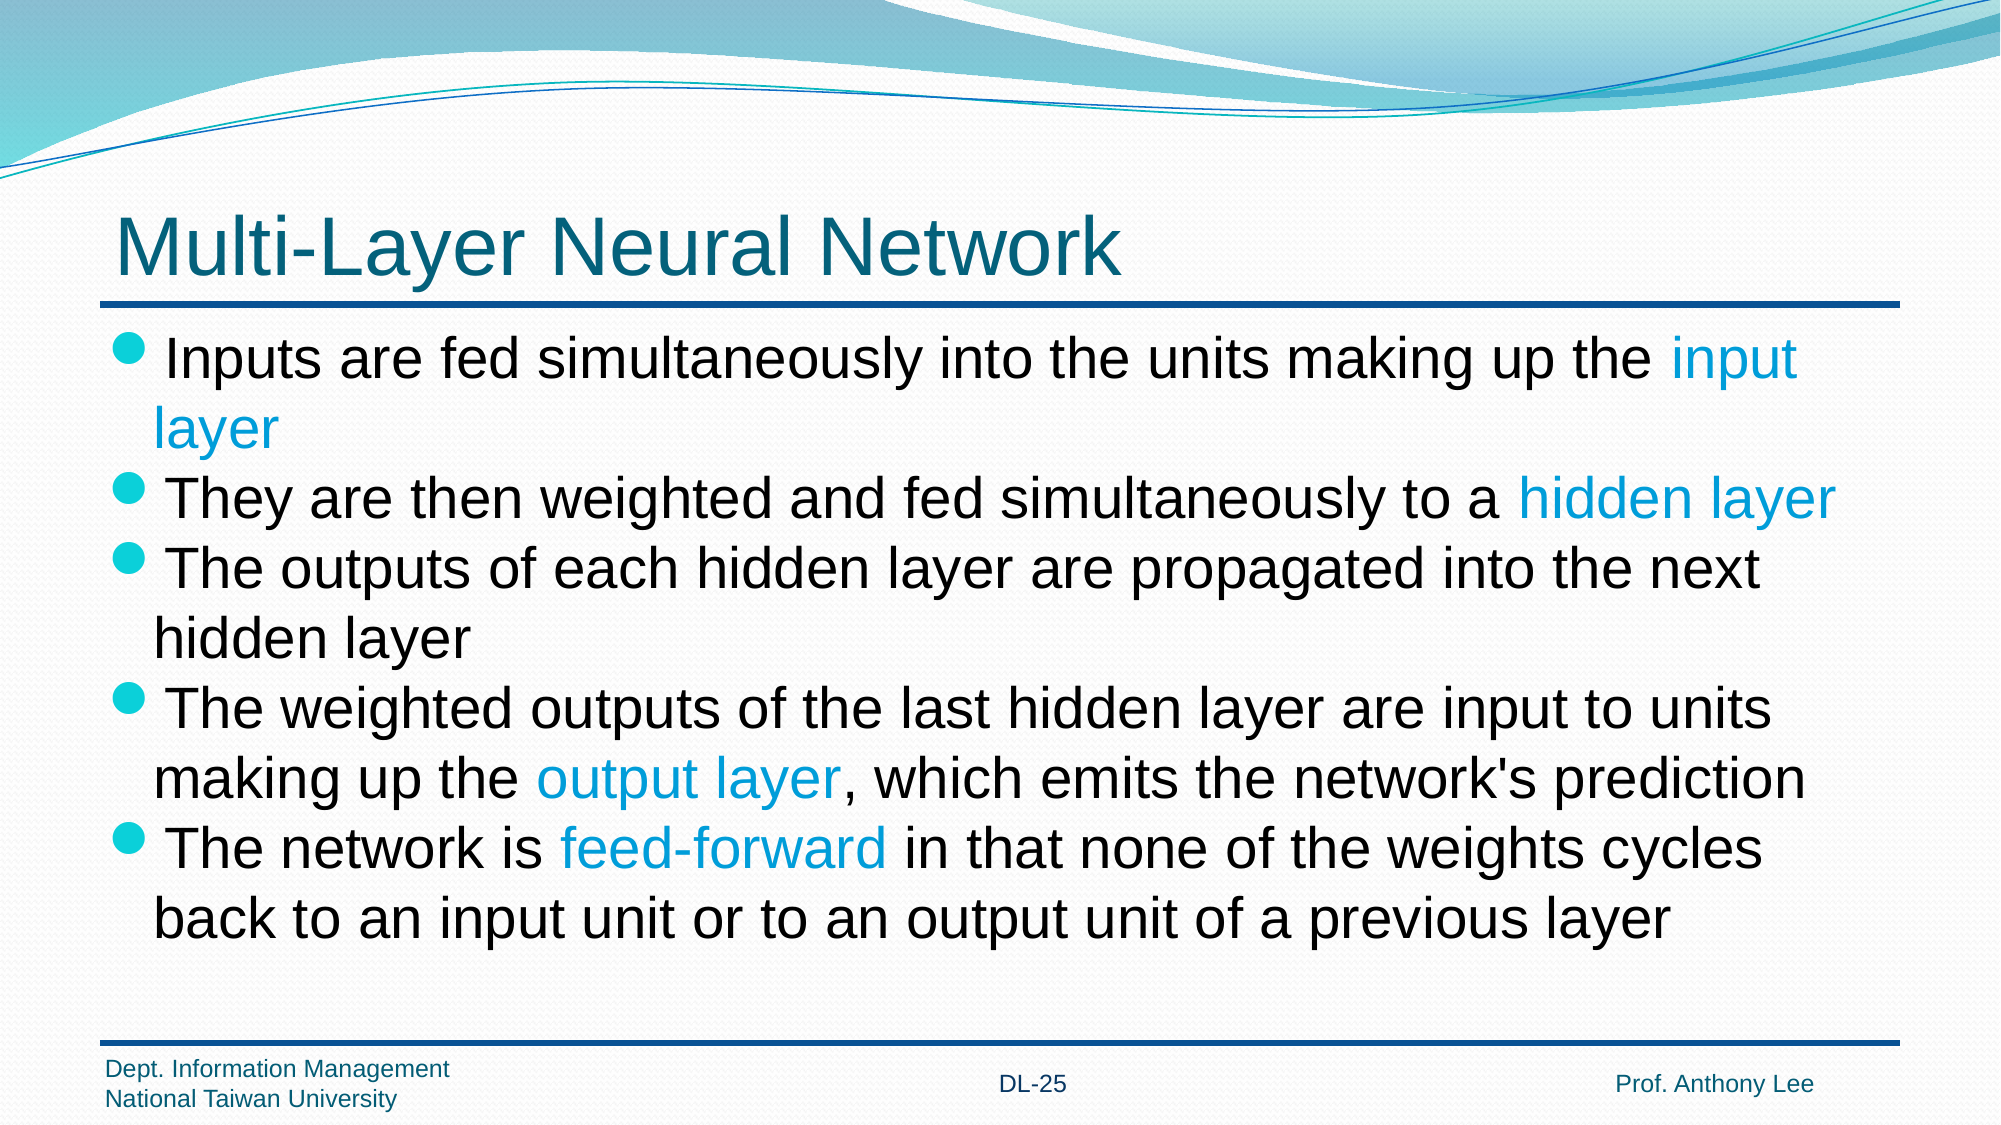

# Multi-Layer Neural Network
Inputs are fed simultaneously into the units making up the input layer
They are then weighted and fed simultaneously to a hidden layer
The outputs of each hidden layer are propagated into the next hidden layer
The weighted outputs of the last hidden layer are input to units making up the output layer, which emits the network's prediction
The network is feed-forward in that none of the weights cycles back to an input unit or to an output unit of a previous layer